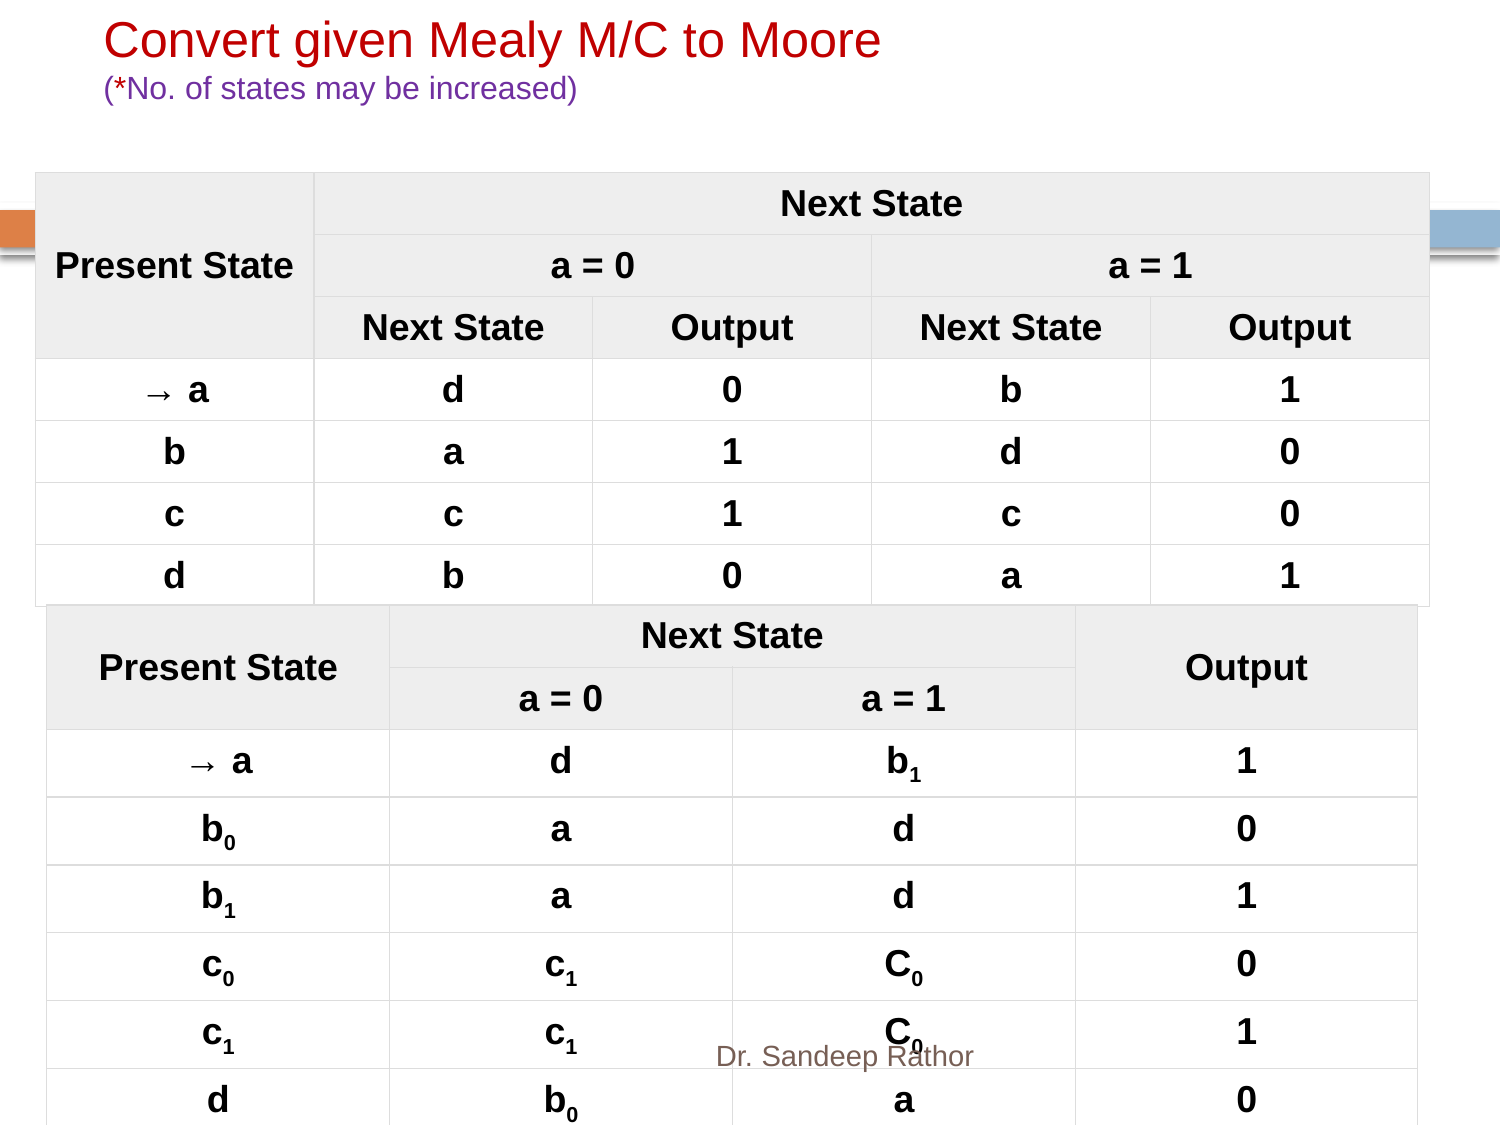

# Convert given Mealy M/C to Moore (*No. of states may be increased)
| Present State | Next State |  |  |  |
| --- | --- | --- | --- | --- |
|  | a = 0 |  | a = 1 |  |
|  | Next State | Output | Next State | Output |
| → a | d | 0 | b | 1 |
| b | a | 1 | d | 0 |
| c | c | 1 | c | 0 |
| d | b | 0 | a | 1 |
| Present State | Next State |  | Output |
| --- | --- | --- | --- |
|  | a = 0 | a = 1 |  |
| → a | d | b1 | 1 |
| b0 | a | d | 0 |
| b1 | a | d | 1 |
| c0 | c1 | C0 | 0 |
| c1 | c1 | C0 | 1 |
| d | b0 | a | 0 |
Dr. Sandeep Rathor